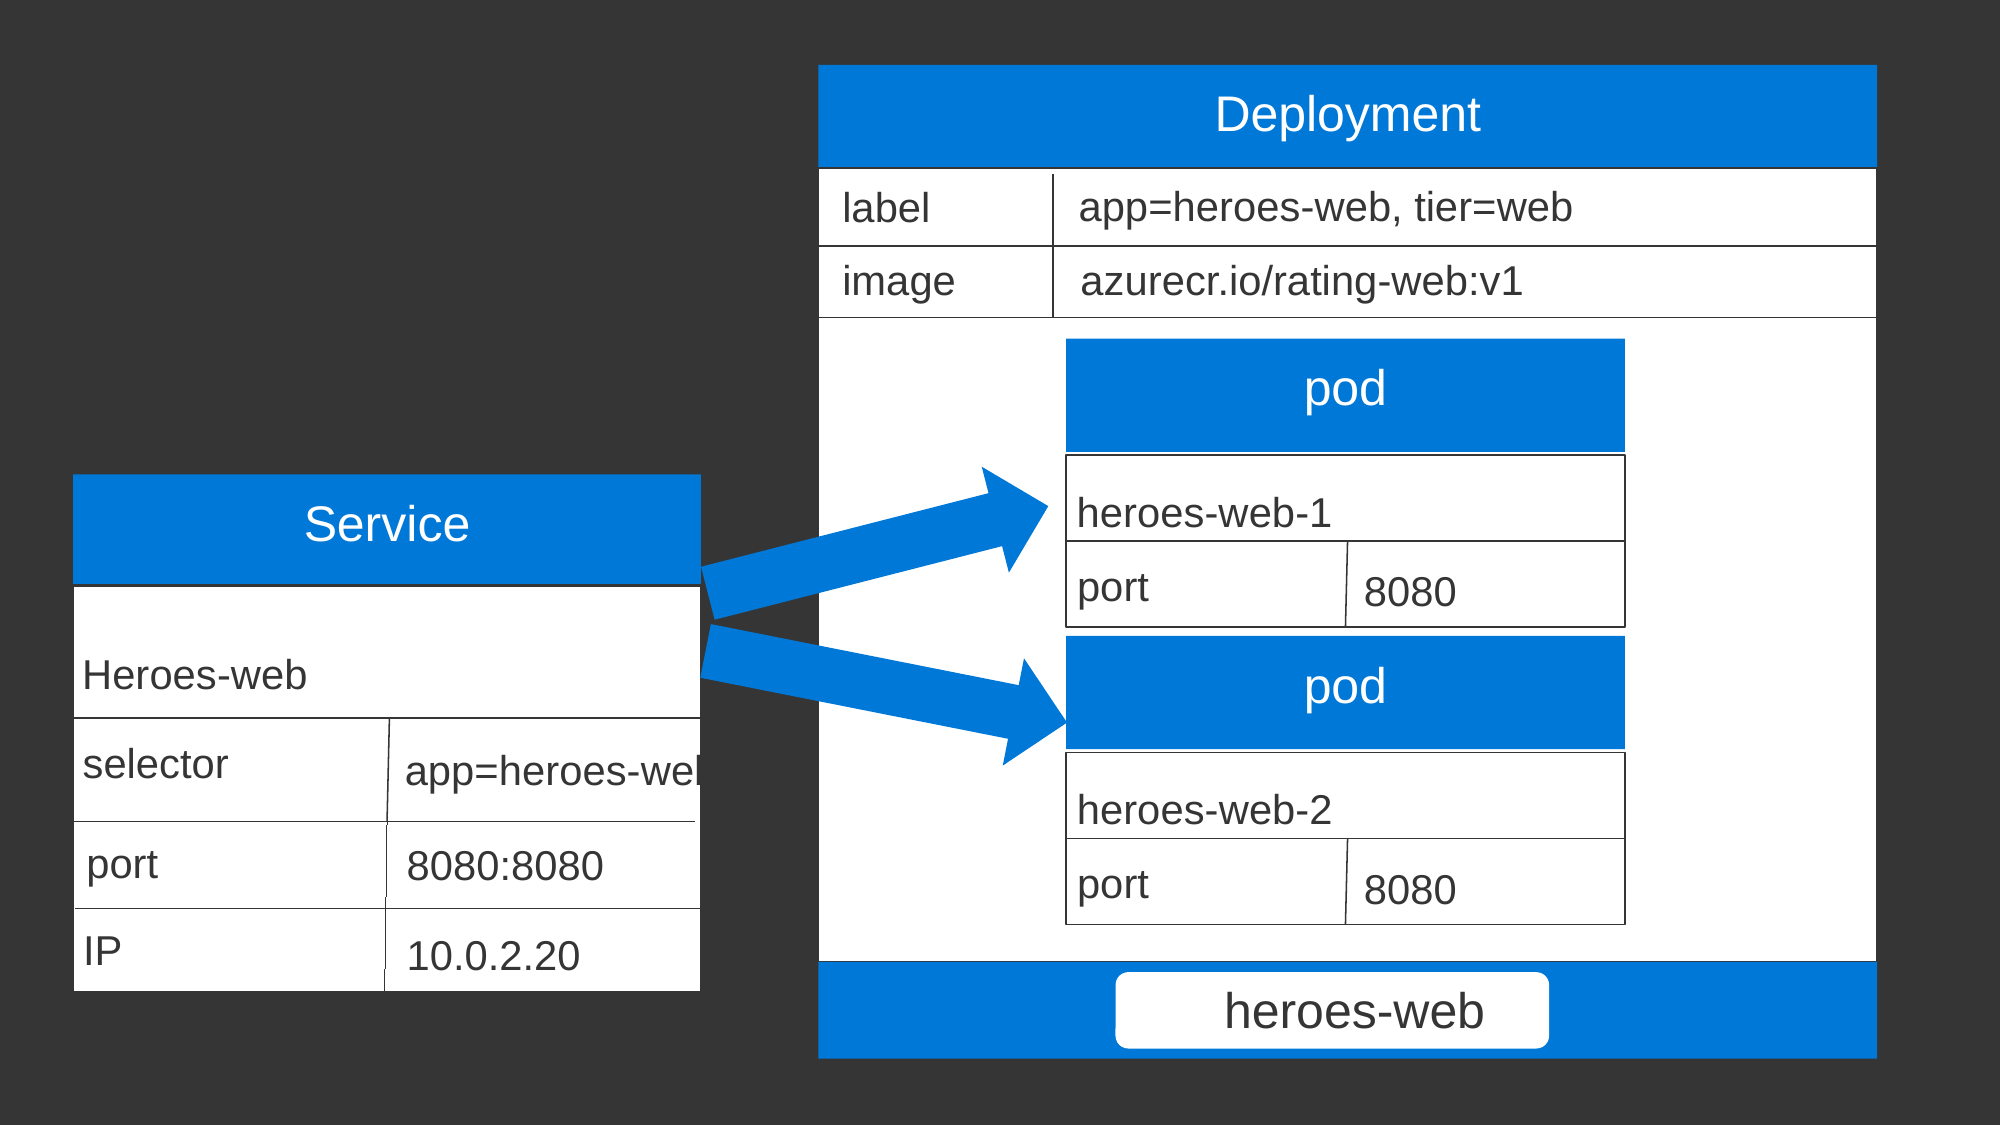

Deployment
app=heroes-web, tier=web
label

image
azurecr.io/rating-web:v1

pod

heroes-web-1

port
8080

pod

heroes-web-2

port
8080

heroes-web

Service

Heroes-web

selector
app=heroes-web

port
port

8080:8080
IP

10.0.2.20